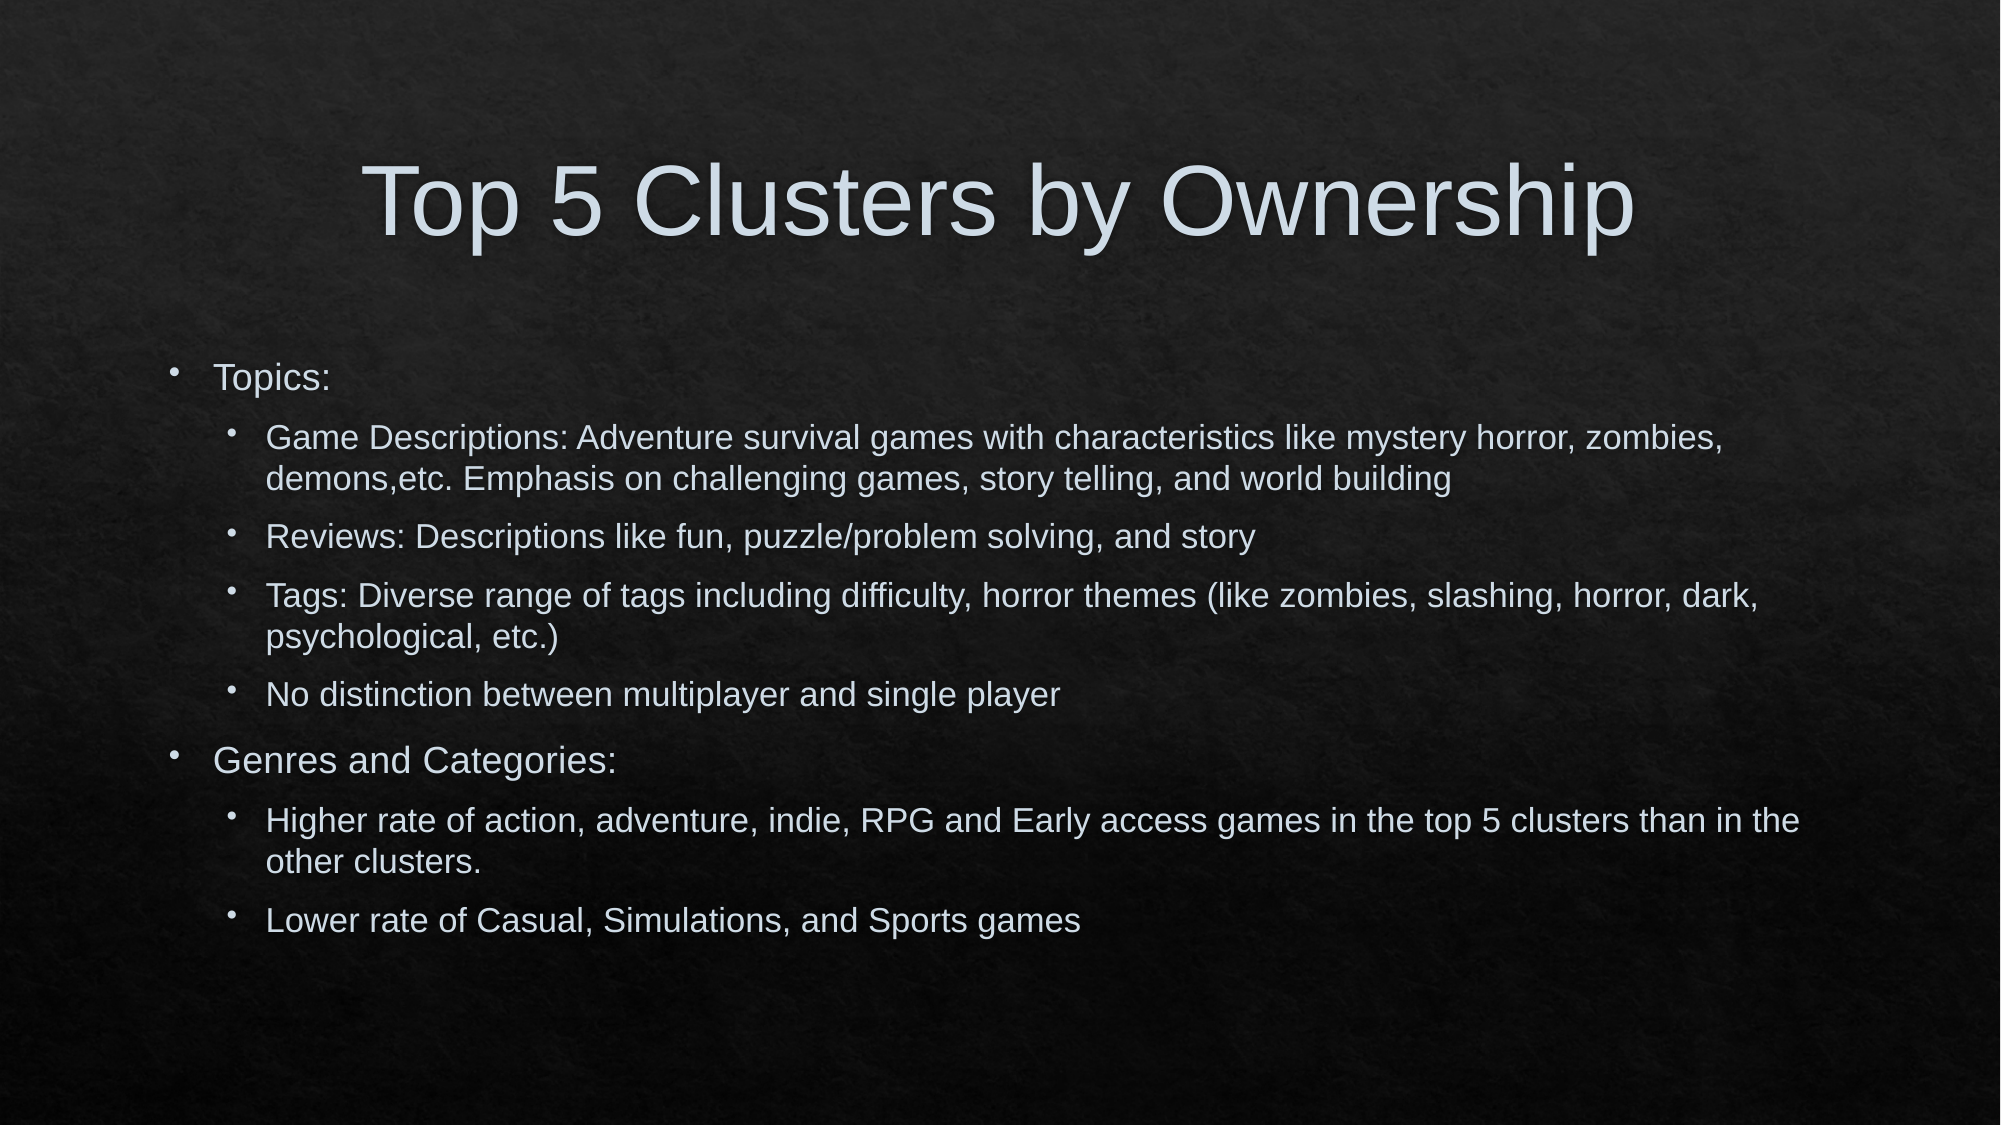

# Top 5 Clusters by Ownership
Topics:
Game Descriptions: Adventure survival games with characteristics like mystery horror, zombies, demons,etc. Emphasis on challenging games, story telling, and world building
Reviews: Descriptions like fun, puzzle/problem solving, and story
Tags: Diverse range of tags including difficulty, horror themes (like zombies, slashing, horror, dark, psychological, etc.)
No distinction between multiplayer and single player
Genres and Categories:
Higher rate of action, adventure, indie, RPG and Early access games in the top 5 clusters than in the other clusters.
Lower rate of Casual, Simulations, and Sports games